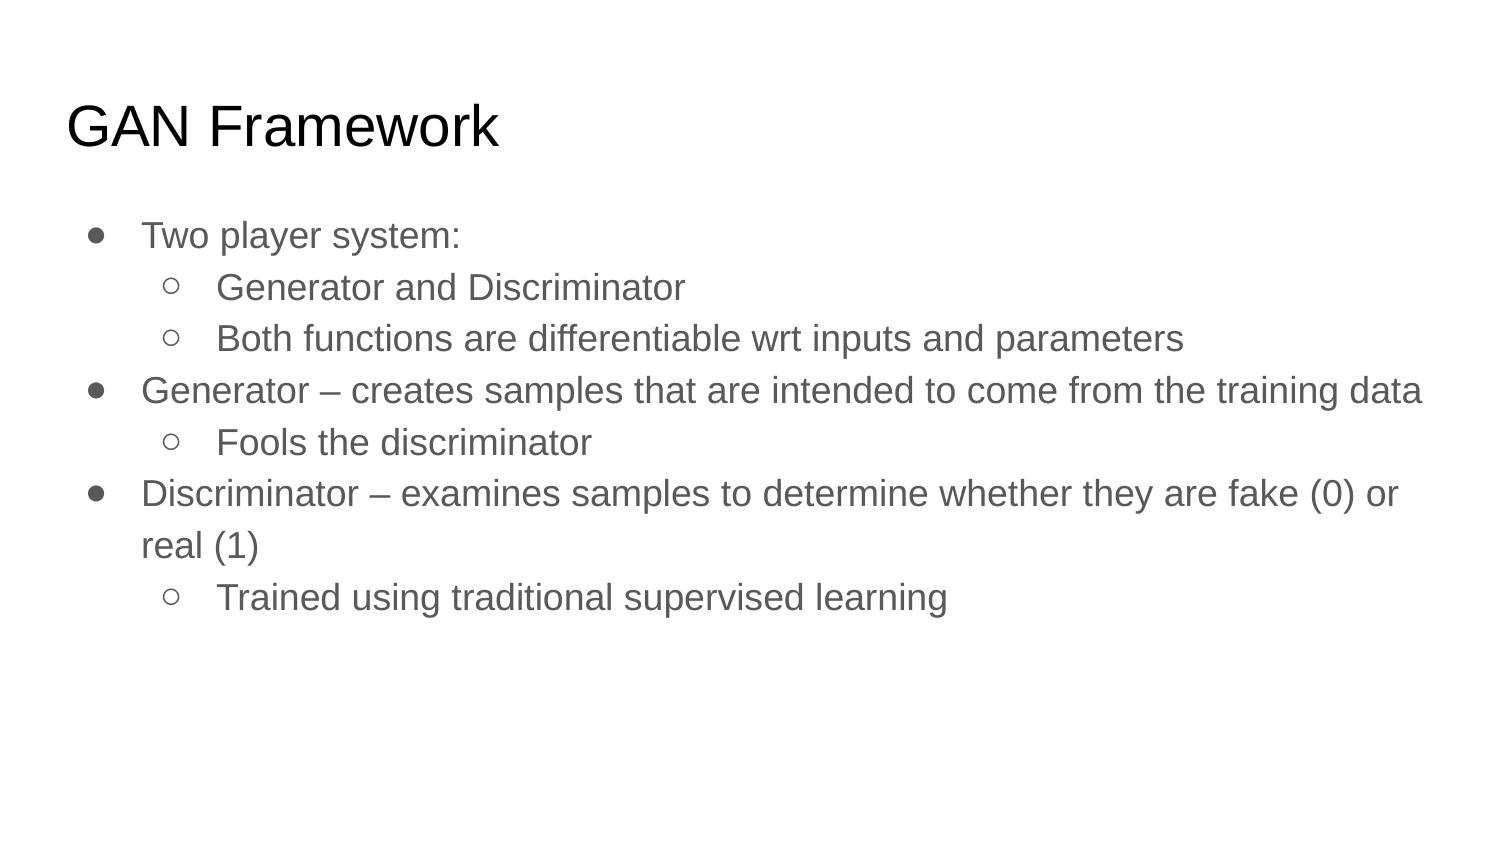

# GAN Framework
Two player system:
Generator and Discriminator
Both functions are differentiable wrt inputs and parameters
Generator – creates samples that are intended to come from the training data
Fools the discriminator
Discriminator – examines samples to determine whether they are fake (0) or real (1)
Trained using traditional supervised learning